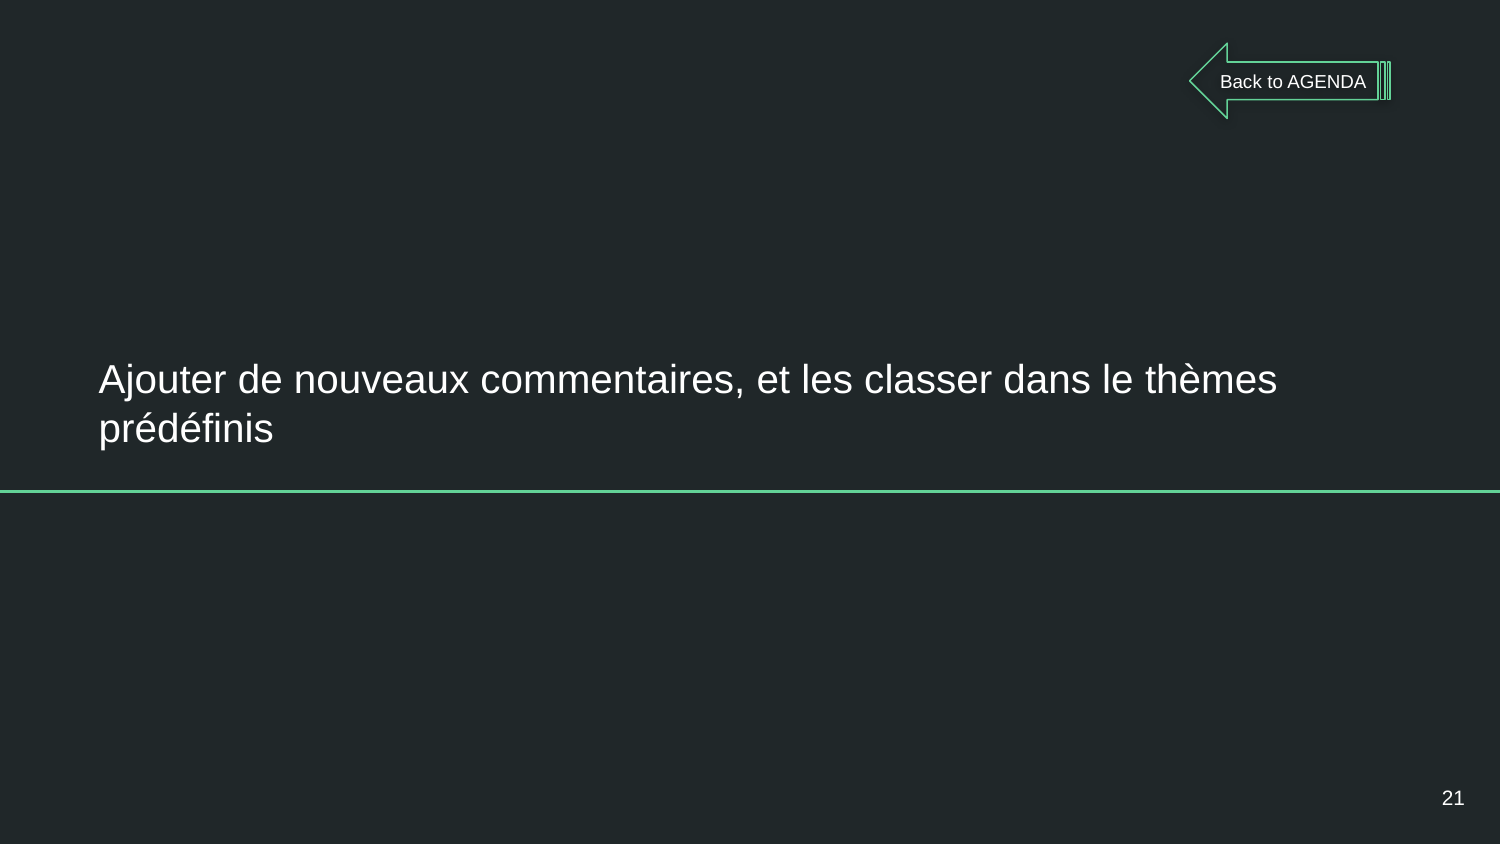

Back to AGENDA
# Ajouter de nouveaux commentaires, et les classer dans le thèmes prédéfinis
21